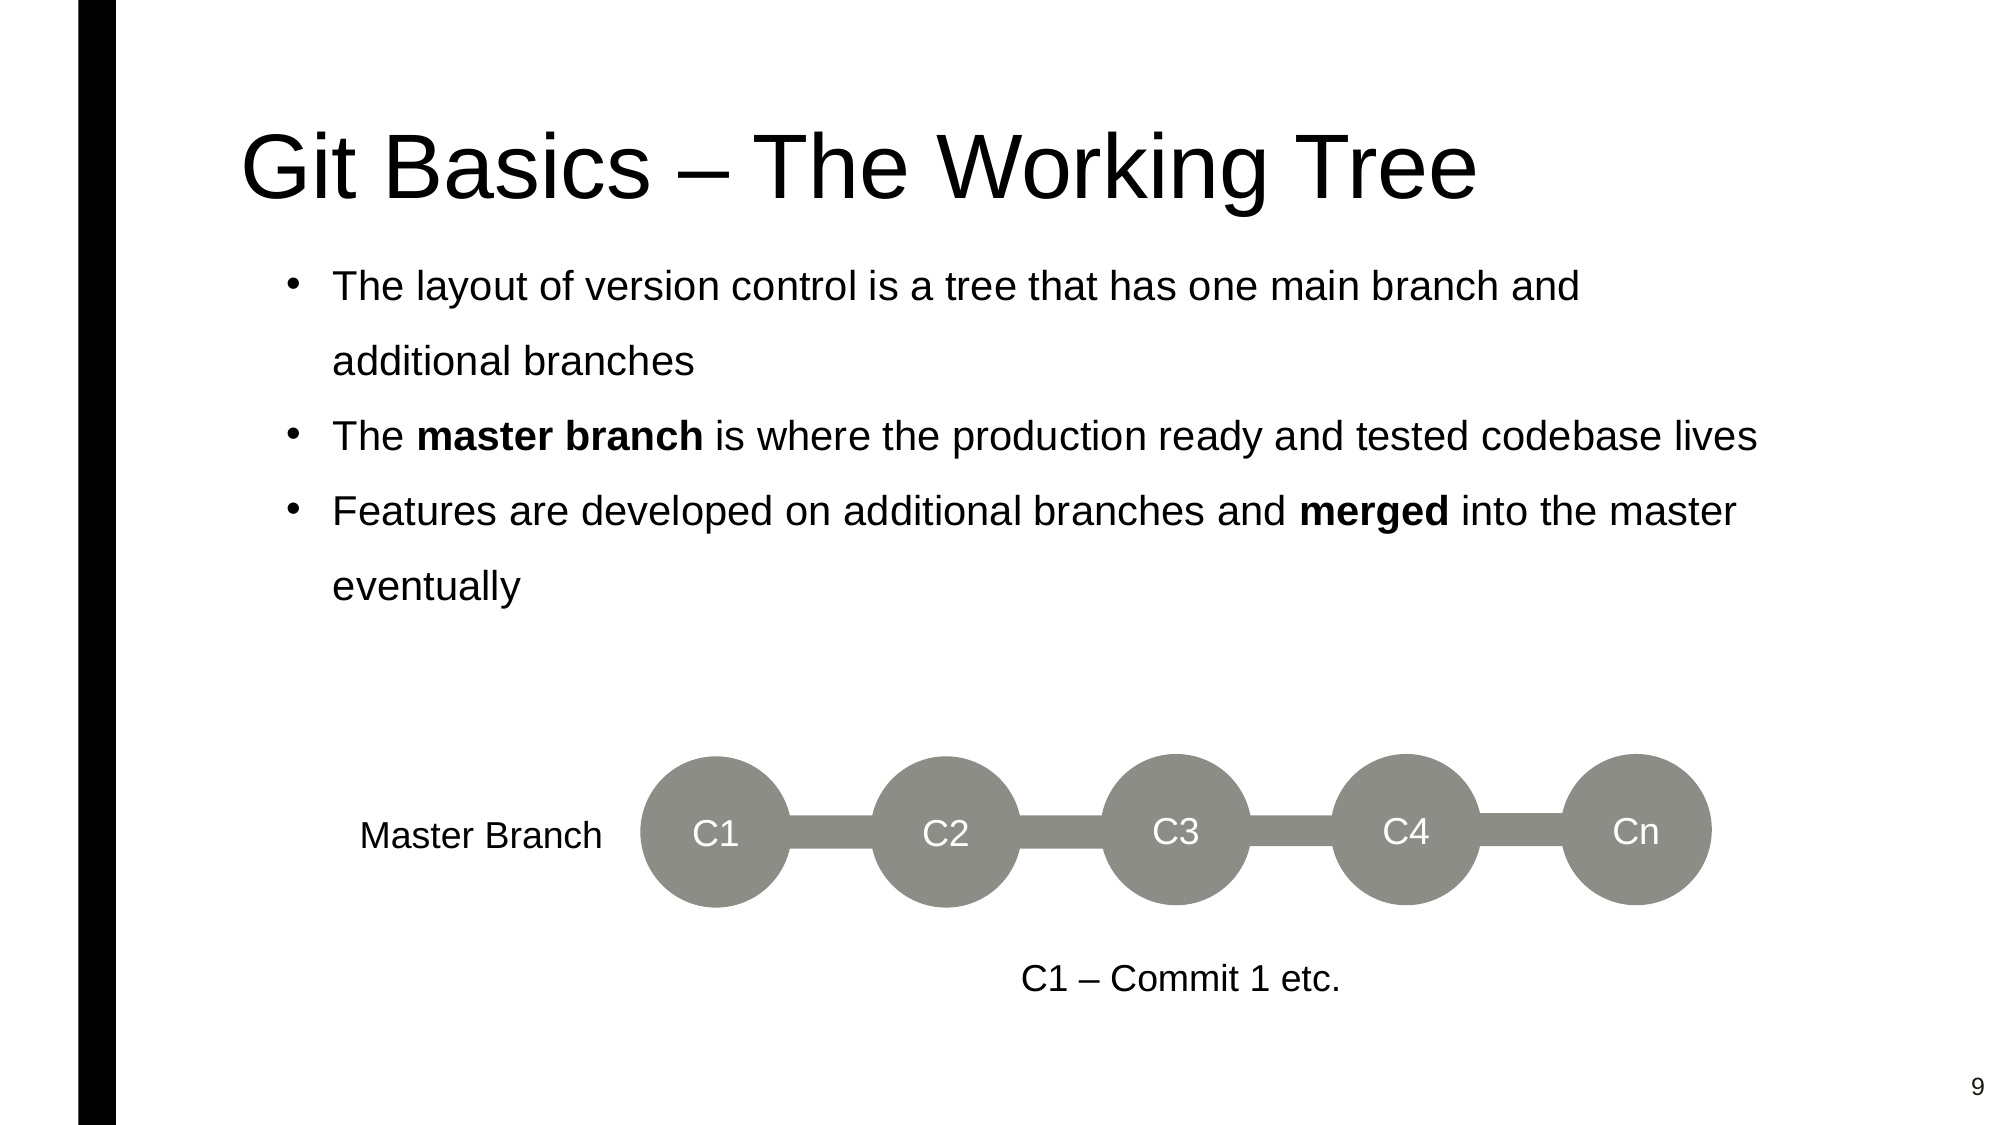

# Git Basics – The Working Tree
The layout of version control is a tree that has one main branch and additional branches
The master branch is where the production ready and tested codebase lives
Features are developed on additional branches and merged into the master eventually
C3
C4
Cn
C1
C2

Master Branch
C1 – Commit 1 etc.
9